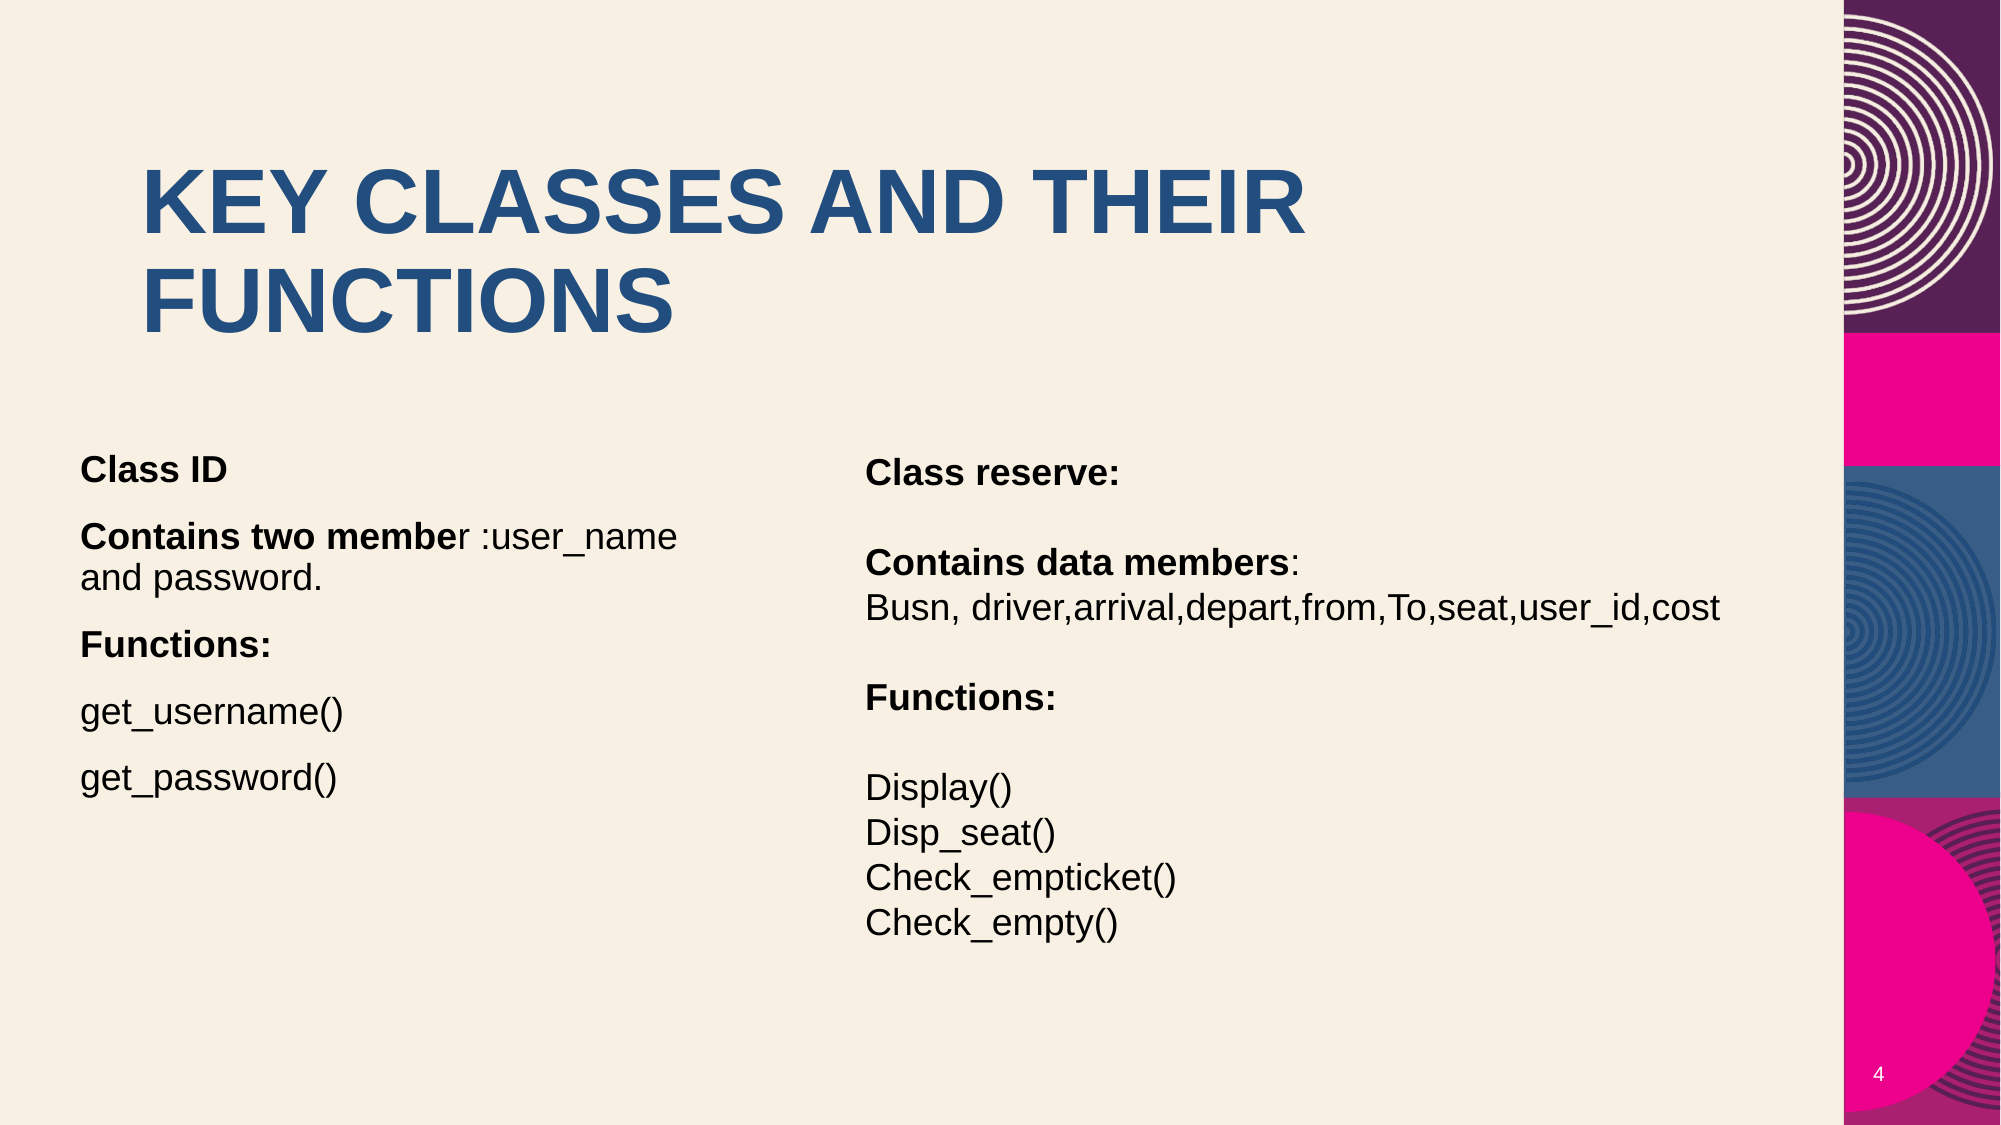

# Key Classes and Their Functions
Class ID
Contains two member :user_name and password.
Functions:
get_username()
get_password()
Class reserve:

Contains data members:
Busn, driver,arrival,depart,from,To,seat,user_id,cost

Functions:

Display()
Disp_seat()
Check_empticket()
Check_empty()

4